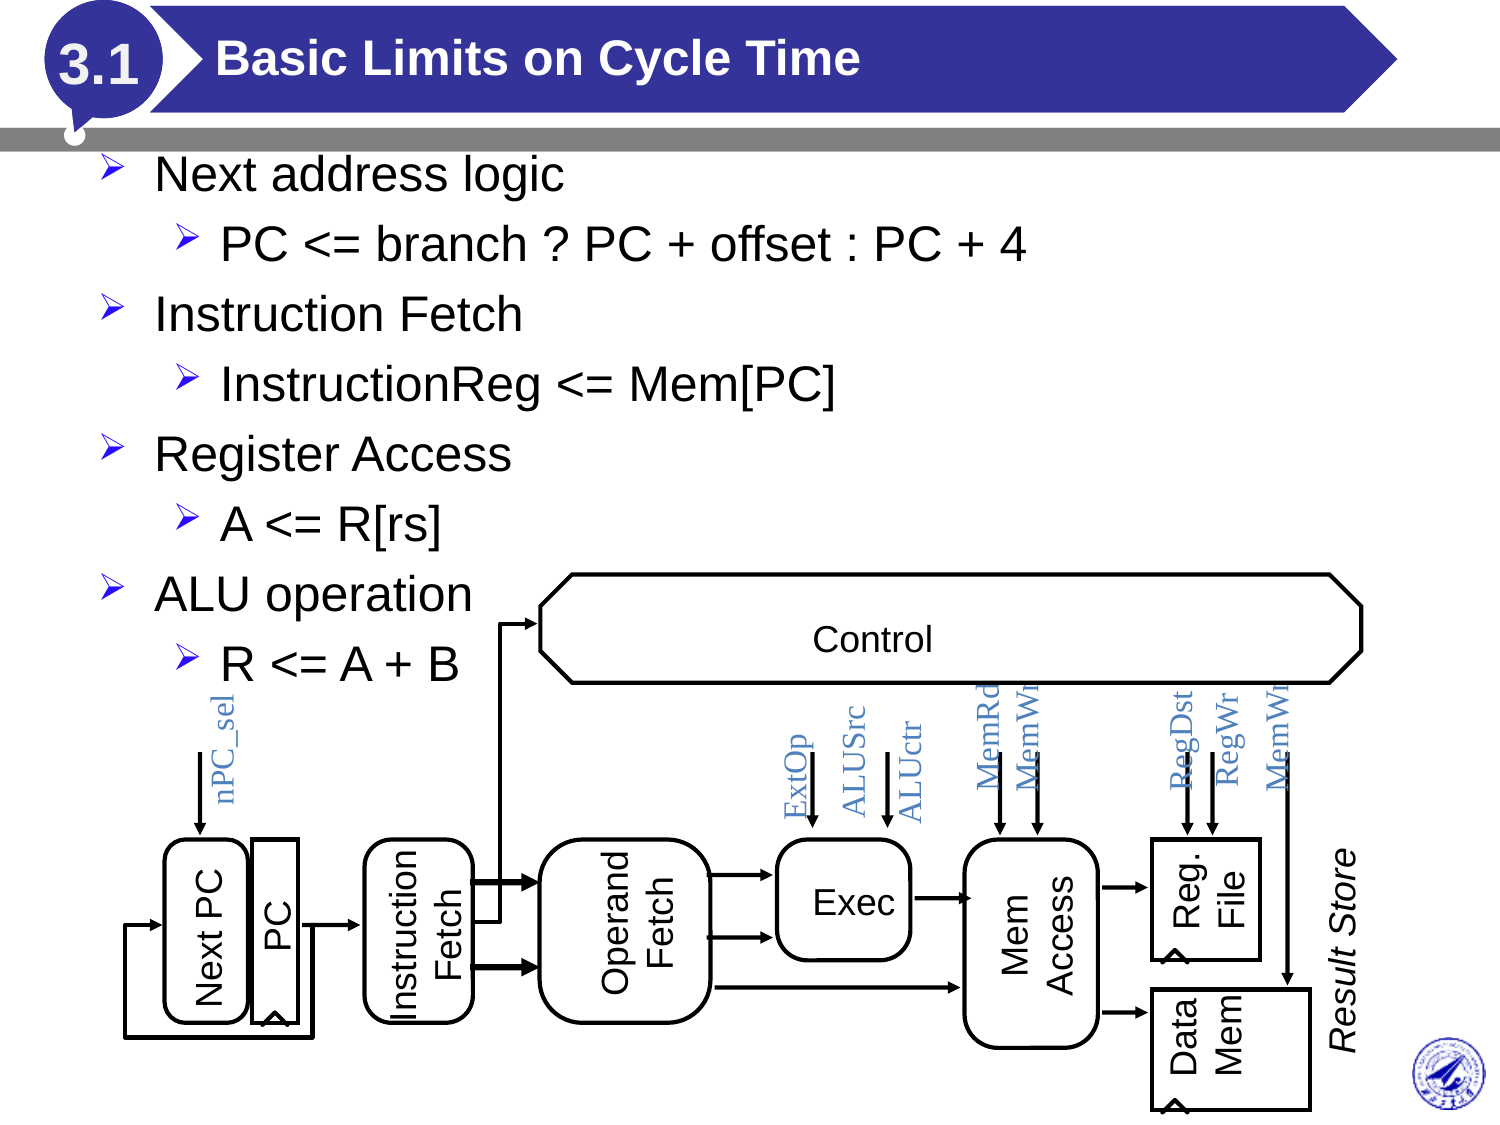

# Basic Limits on Cycle Time
 3.1
Next address logic
PC <= branch ? PC + offset : PC + 4
Instruction Fetch
InstructionReg <= Mem[PC]
Register Access
A <= R[rs]
ALU operation
R <= A + B

Control

MemWr
MemWr
MemRd
RegWr
RegDst
nPC_sel
ALUctr
ALUSrc
ExtOp

Reg.
File

Exec
Operand
Fetch

Instruction
Fetch
Mem
Access

PC

Next PC
Result Store

Data
Mem